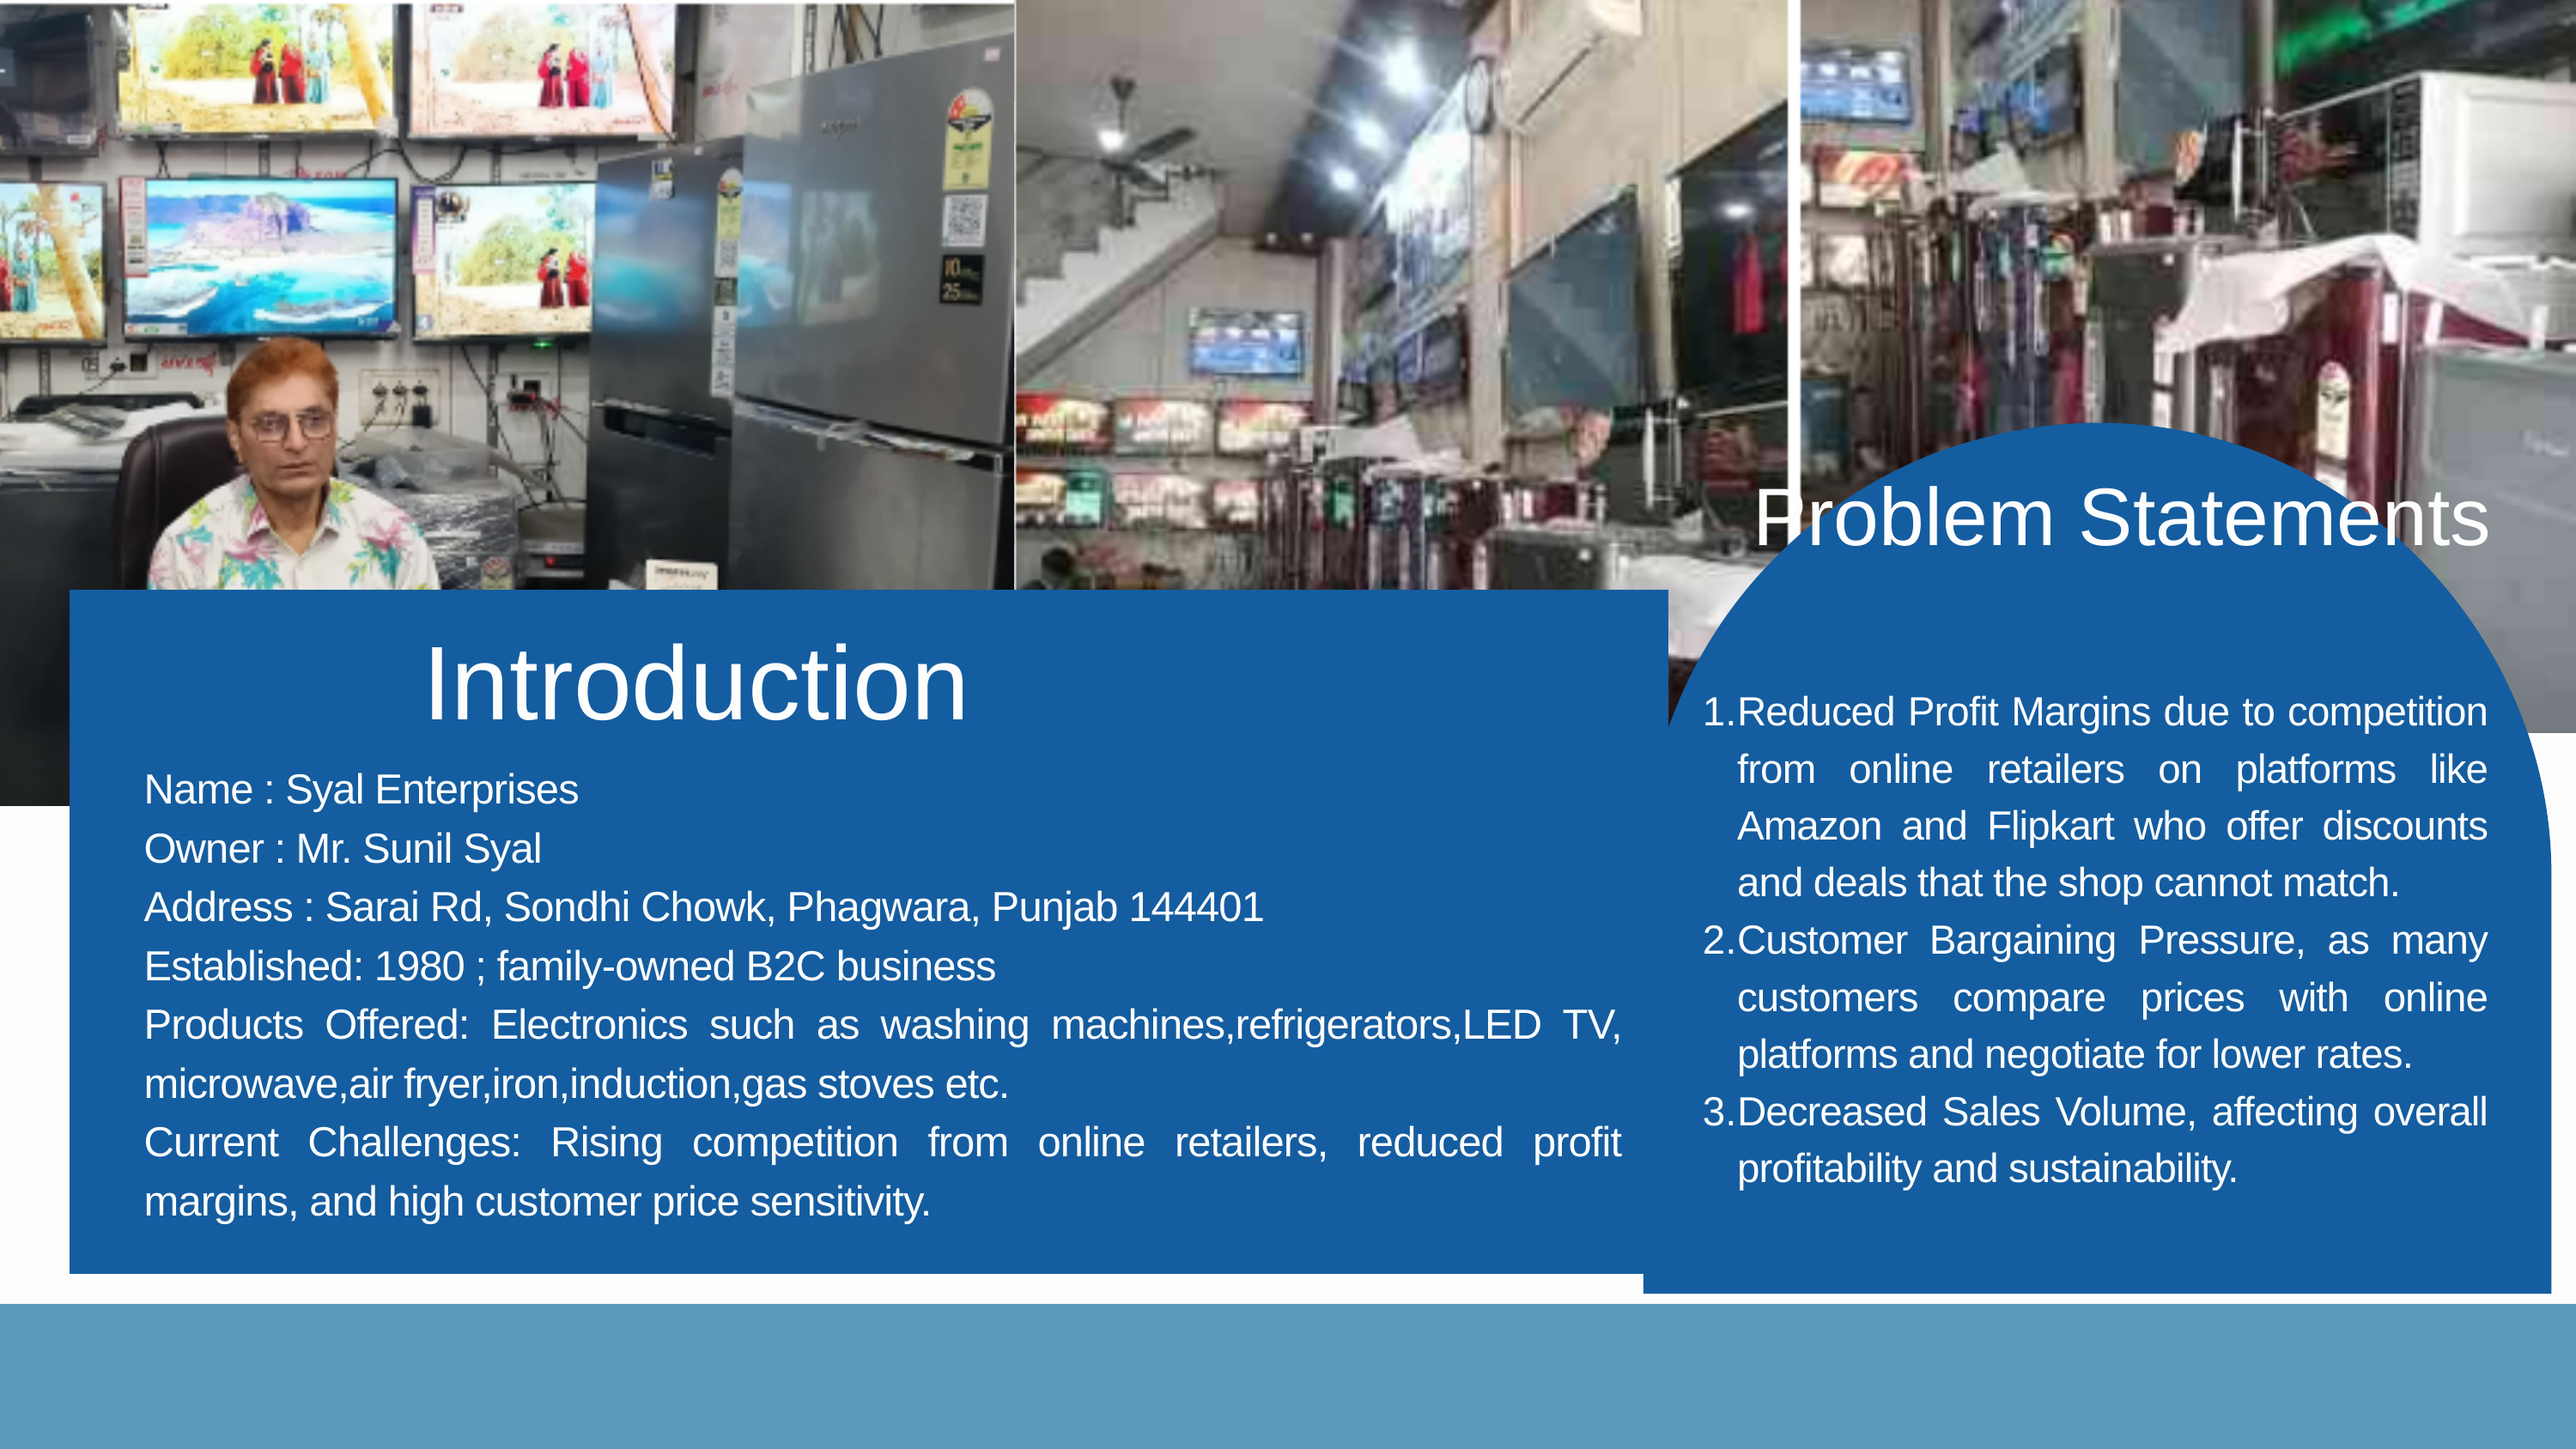

Problem Statements

Introduction
Reduced Profit Margins due to competition from online retailers on platforms like Amazon and Flipkart who offer discounts and deals that the shop cannot match.
Customer Bargaining Pressure, as many customers compare prices with online platforms and negotiate for lower rates.
Decreased Sales Volume, affecting overall profitability and sustainability.

Name : Syal Enterprises
Owner : Mr. Sunil Syal
Address : Sarai Rd, Sondhi Chowk, Phagwara, Punjab 144401
Established: 1980 ; family-owned B2C business
Products Offered: Electronics such as washing machines,refrigerators,LED TV, microwave,air fryer,iron,induction,gas stoves etc.
Current Challenges: Rising competition from online retailers, reduced profit margins, and high customer price sensitivity.